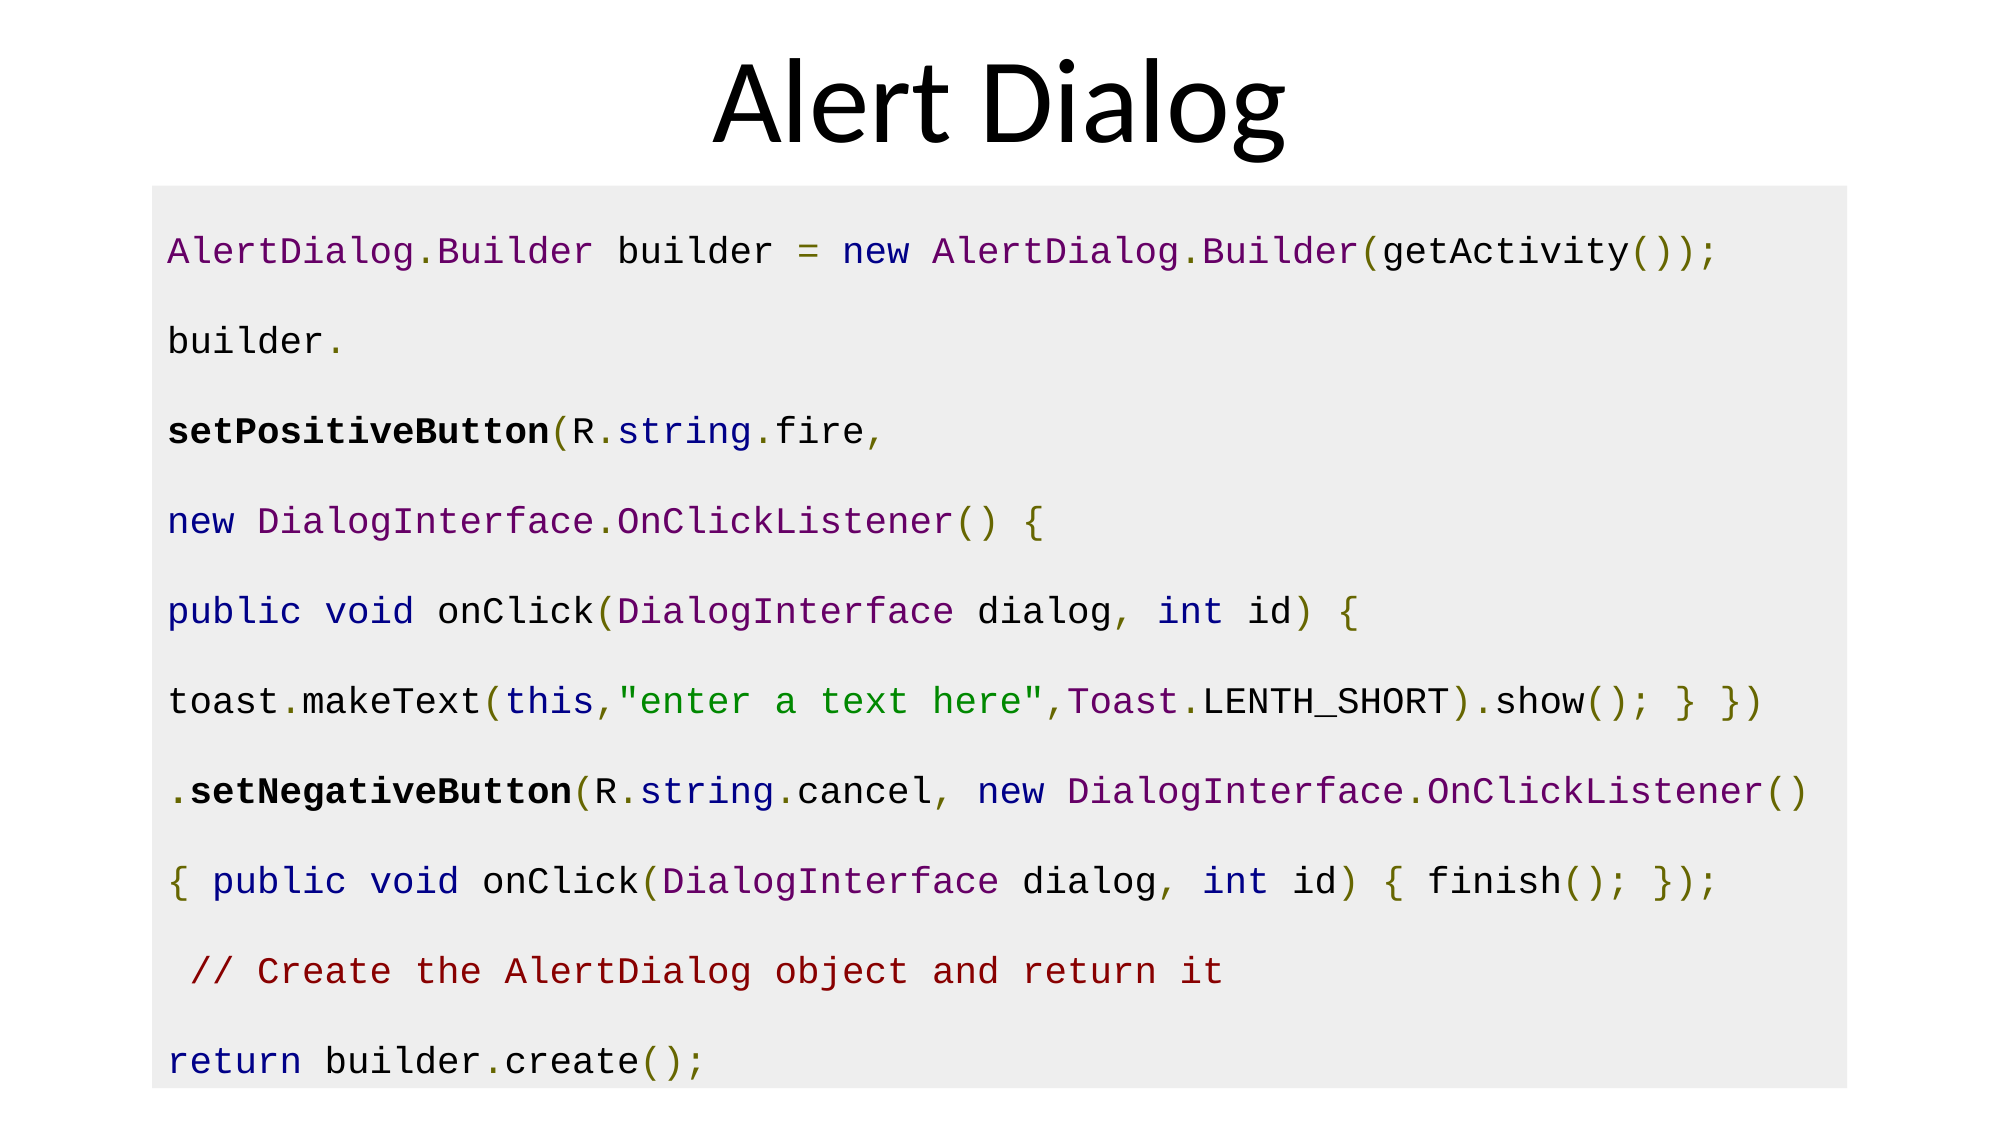

# Alert Dialog
AlertDialog.Builder builder = new AlertDialog.Builder(getActivity());
builder.
setPositiveButton(R.string.fire,
new DialogInterface.OnClickListener() {
public void onClick(DialogInterface dialog, int id) {
toast.makeText(this,"enter a text here",Toast.LENTH_SHORT).show(); } })
.setNegativeButton(R.string.cancel, new DialogInterface.OnClickListener()
{ public void onClick(DialogInterface dialog, int id) { finish(); });
 // Create the AlertDialog object and return it
return builder.create();